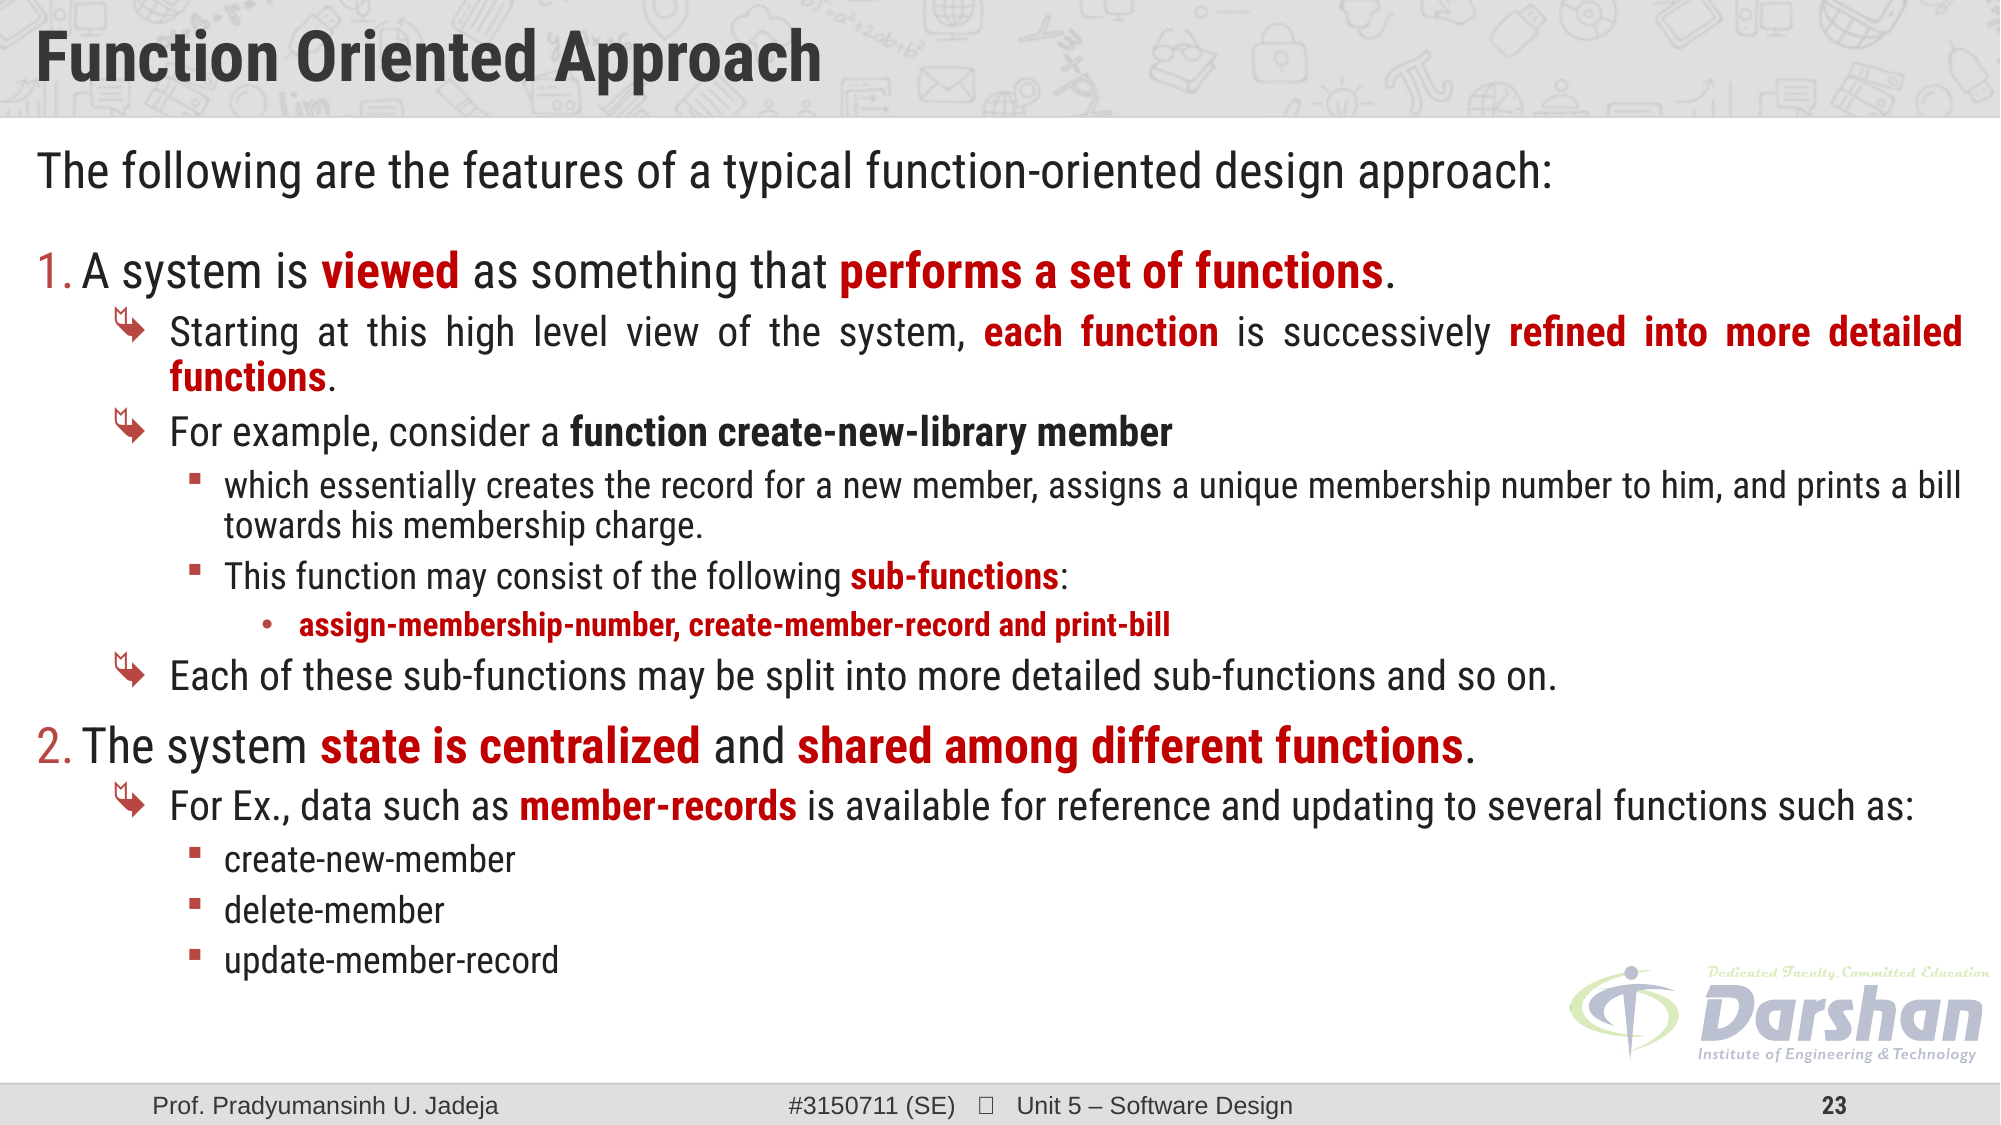

# Function Oriented Approach
The following are the features of a typical function-oriented design approach:
A system is viewed as something that performs a set of functions.
Starting at this high level view of the system, each function is successively refined into more detailed functions.
For example, consider a function create-new-library member
which essentially creates the record for a new member, assigns a unique membership number to him, and prints a bill towards his membership charge.
This function may consist of the following sub-functions:
assign-membership-number, create-member-record and print-bill
Each of these sub-functions may be split into more detailed sub-functions and so on.
The system state is centralized and shared among different functions.
For Ex., data such as member-records is available for reference and updating to several functions such as:
create-new-member
delete-member
update-member-record